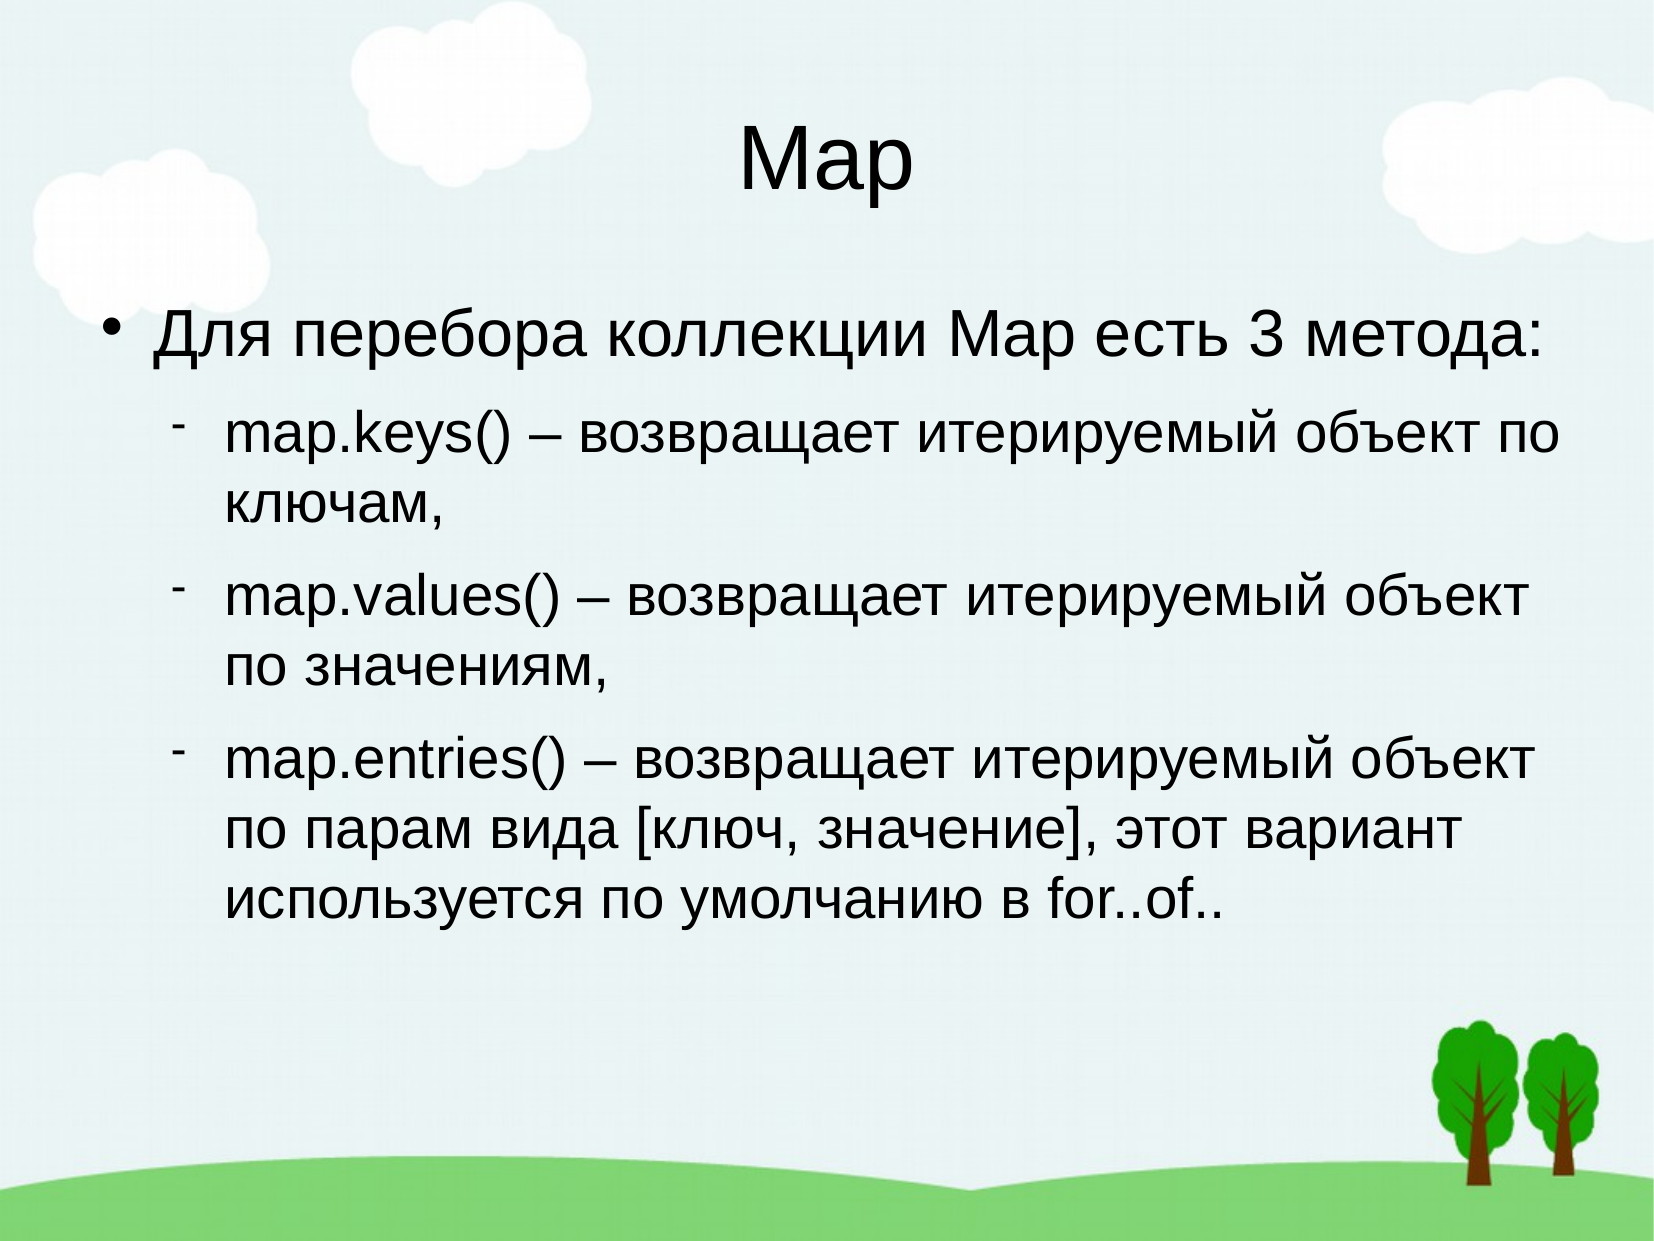

Map
Для перебора коллекции Map есть 3 метода:
map.keys() – возвращает итерируемый объект по ключам,
map.values() – возвращает итерируемый объект по значениям,
map.entries() – возвращает итерируемый объект по парам вида [ключ, значение], этот вариант используется по умолчанию в for..of..